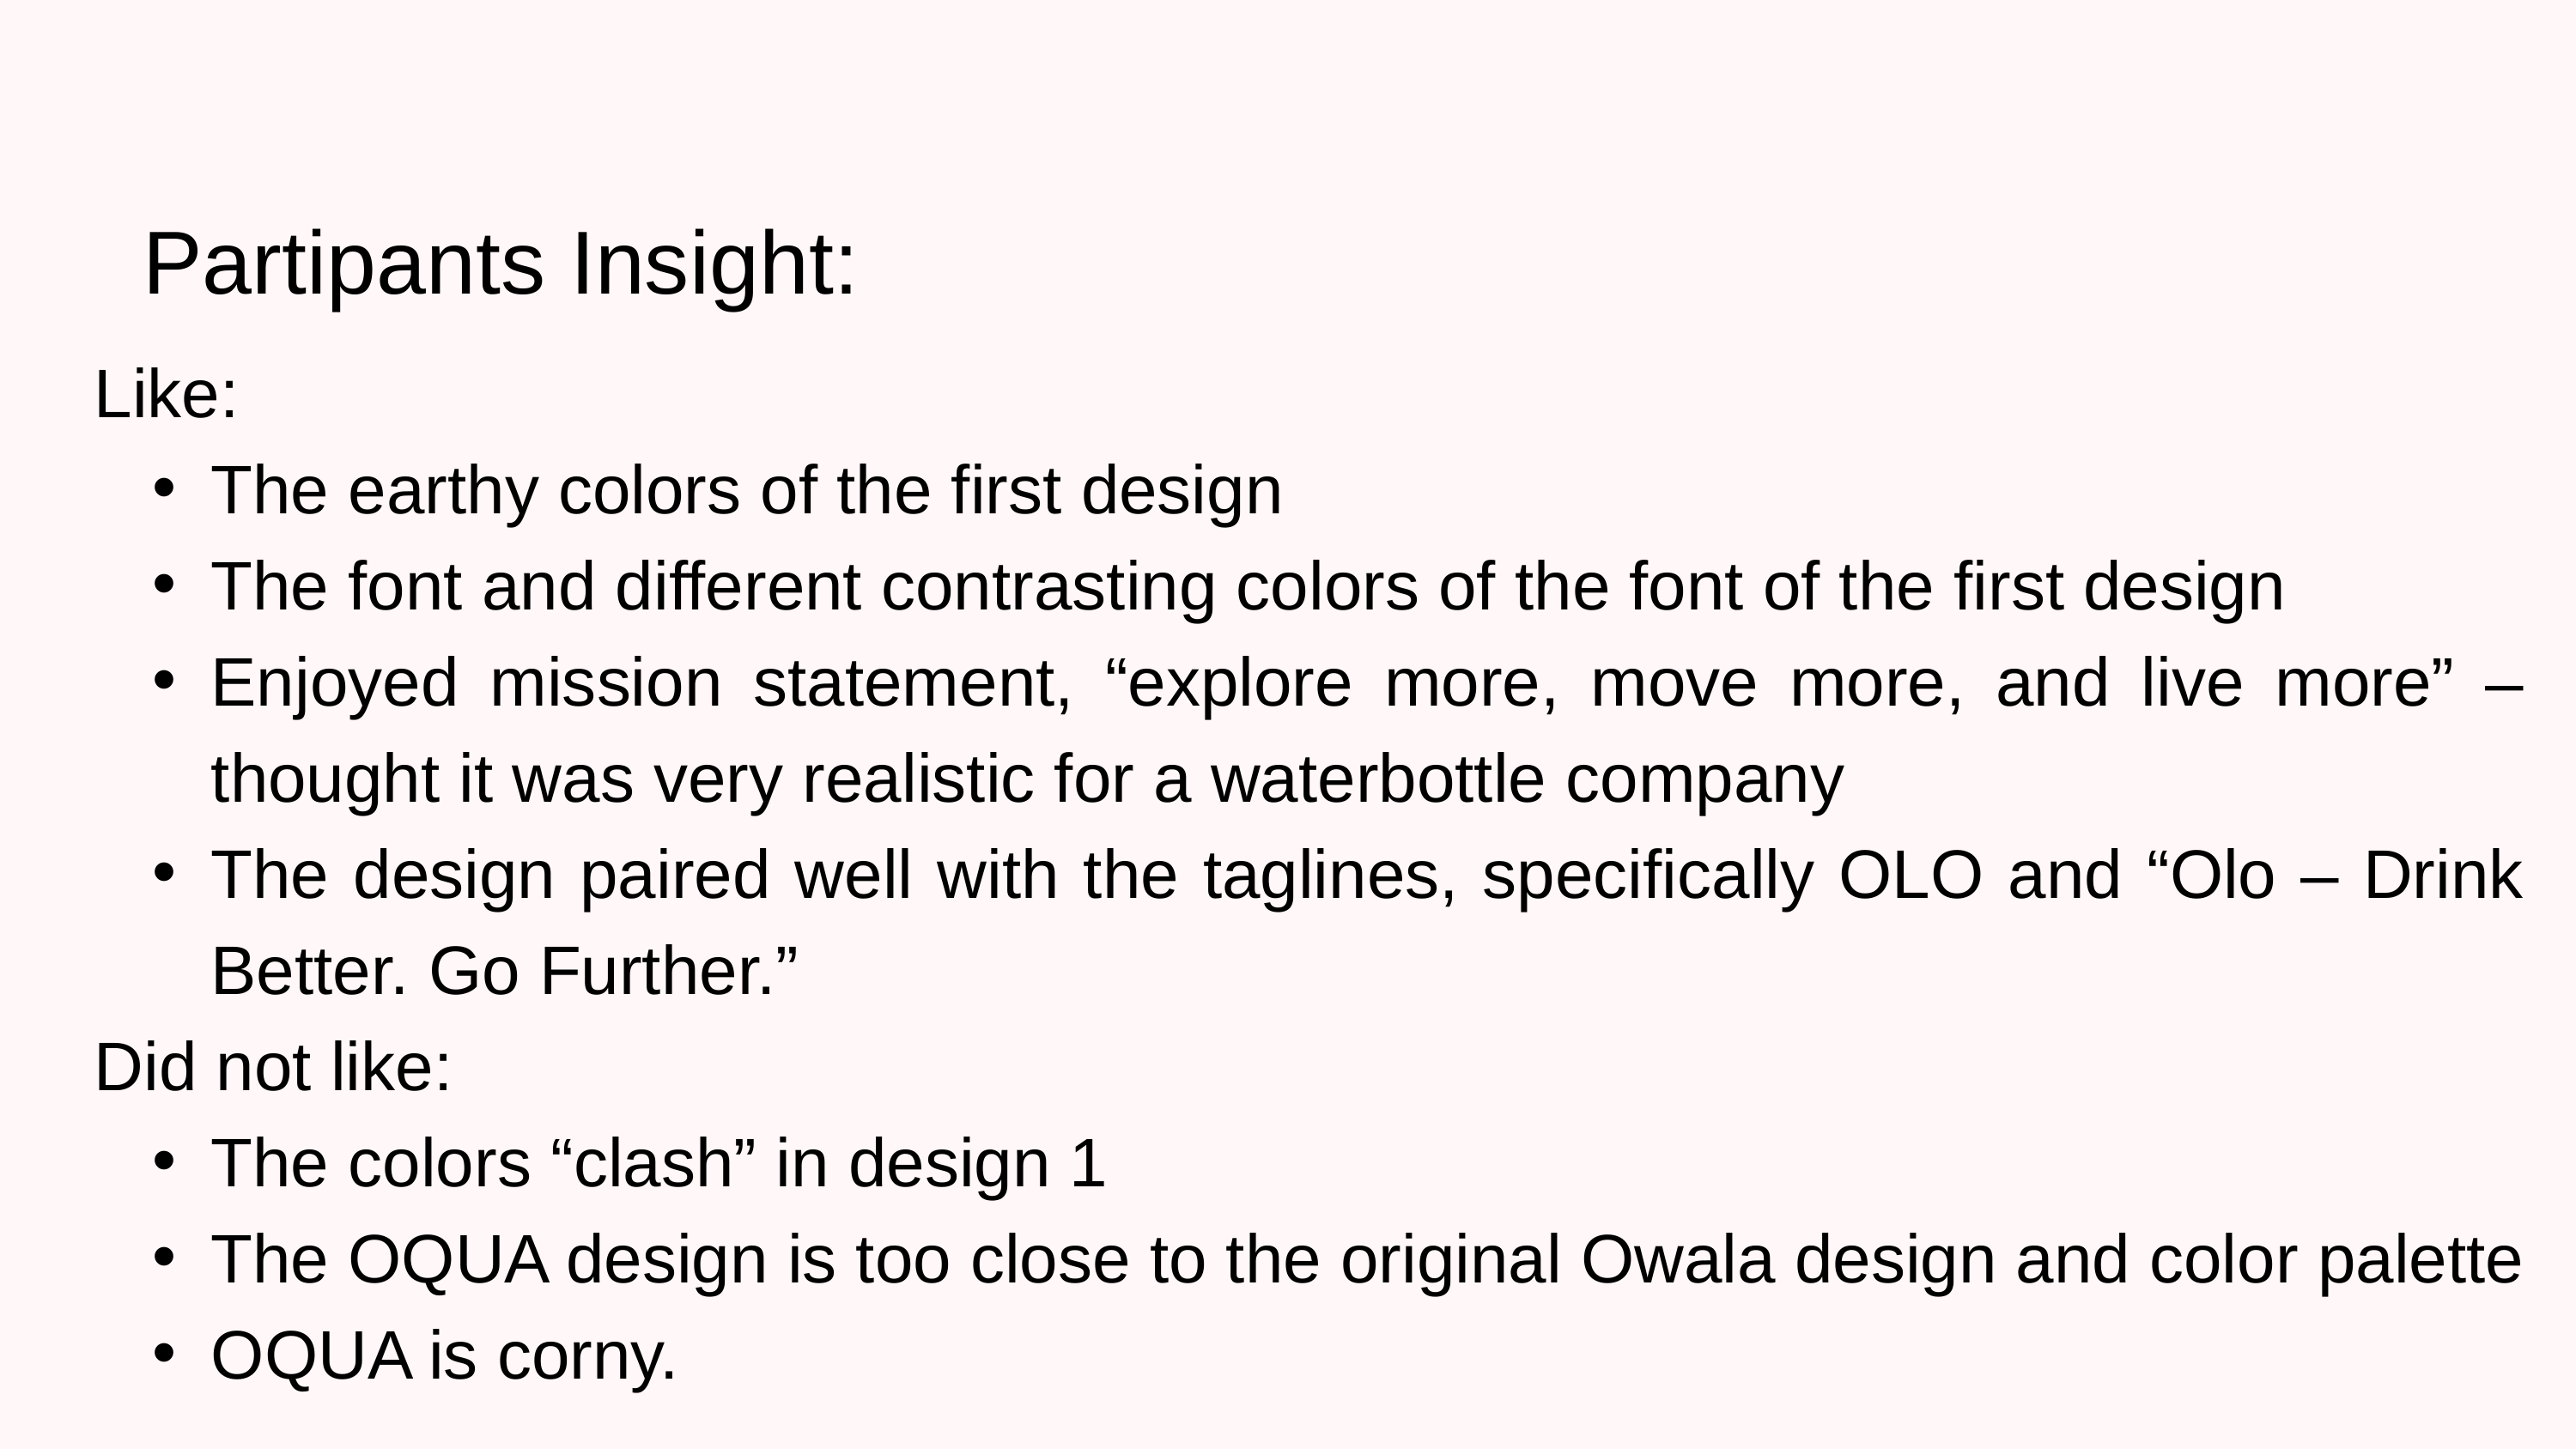

Partipants Insight:
Like:
The earthy colors of the first design
The font and different contrasting colors of the font of the first design
Enjoyed mission statement, “explore more, move more, and live more” – thought it was very realistic for a waterbottle company
The design paired well with the taglines, specifically OLO and “Olo – Drink Better. Go Further.”
Did not like:
The colors “clash” in design 1
The OQUA design is too close to the original Owala design and color palette
OQUA is corny.